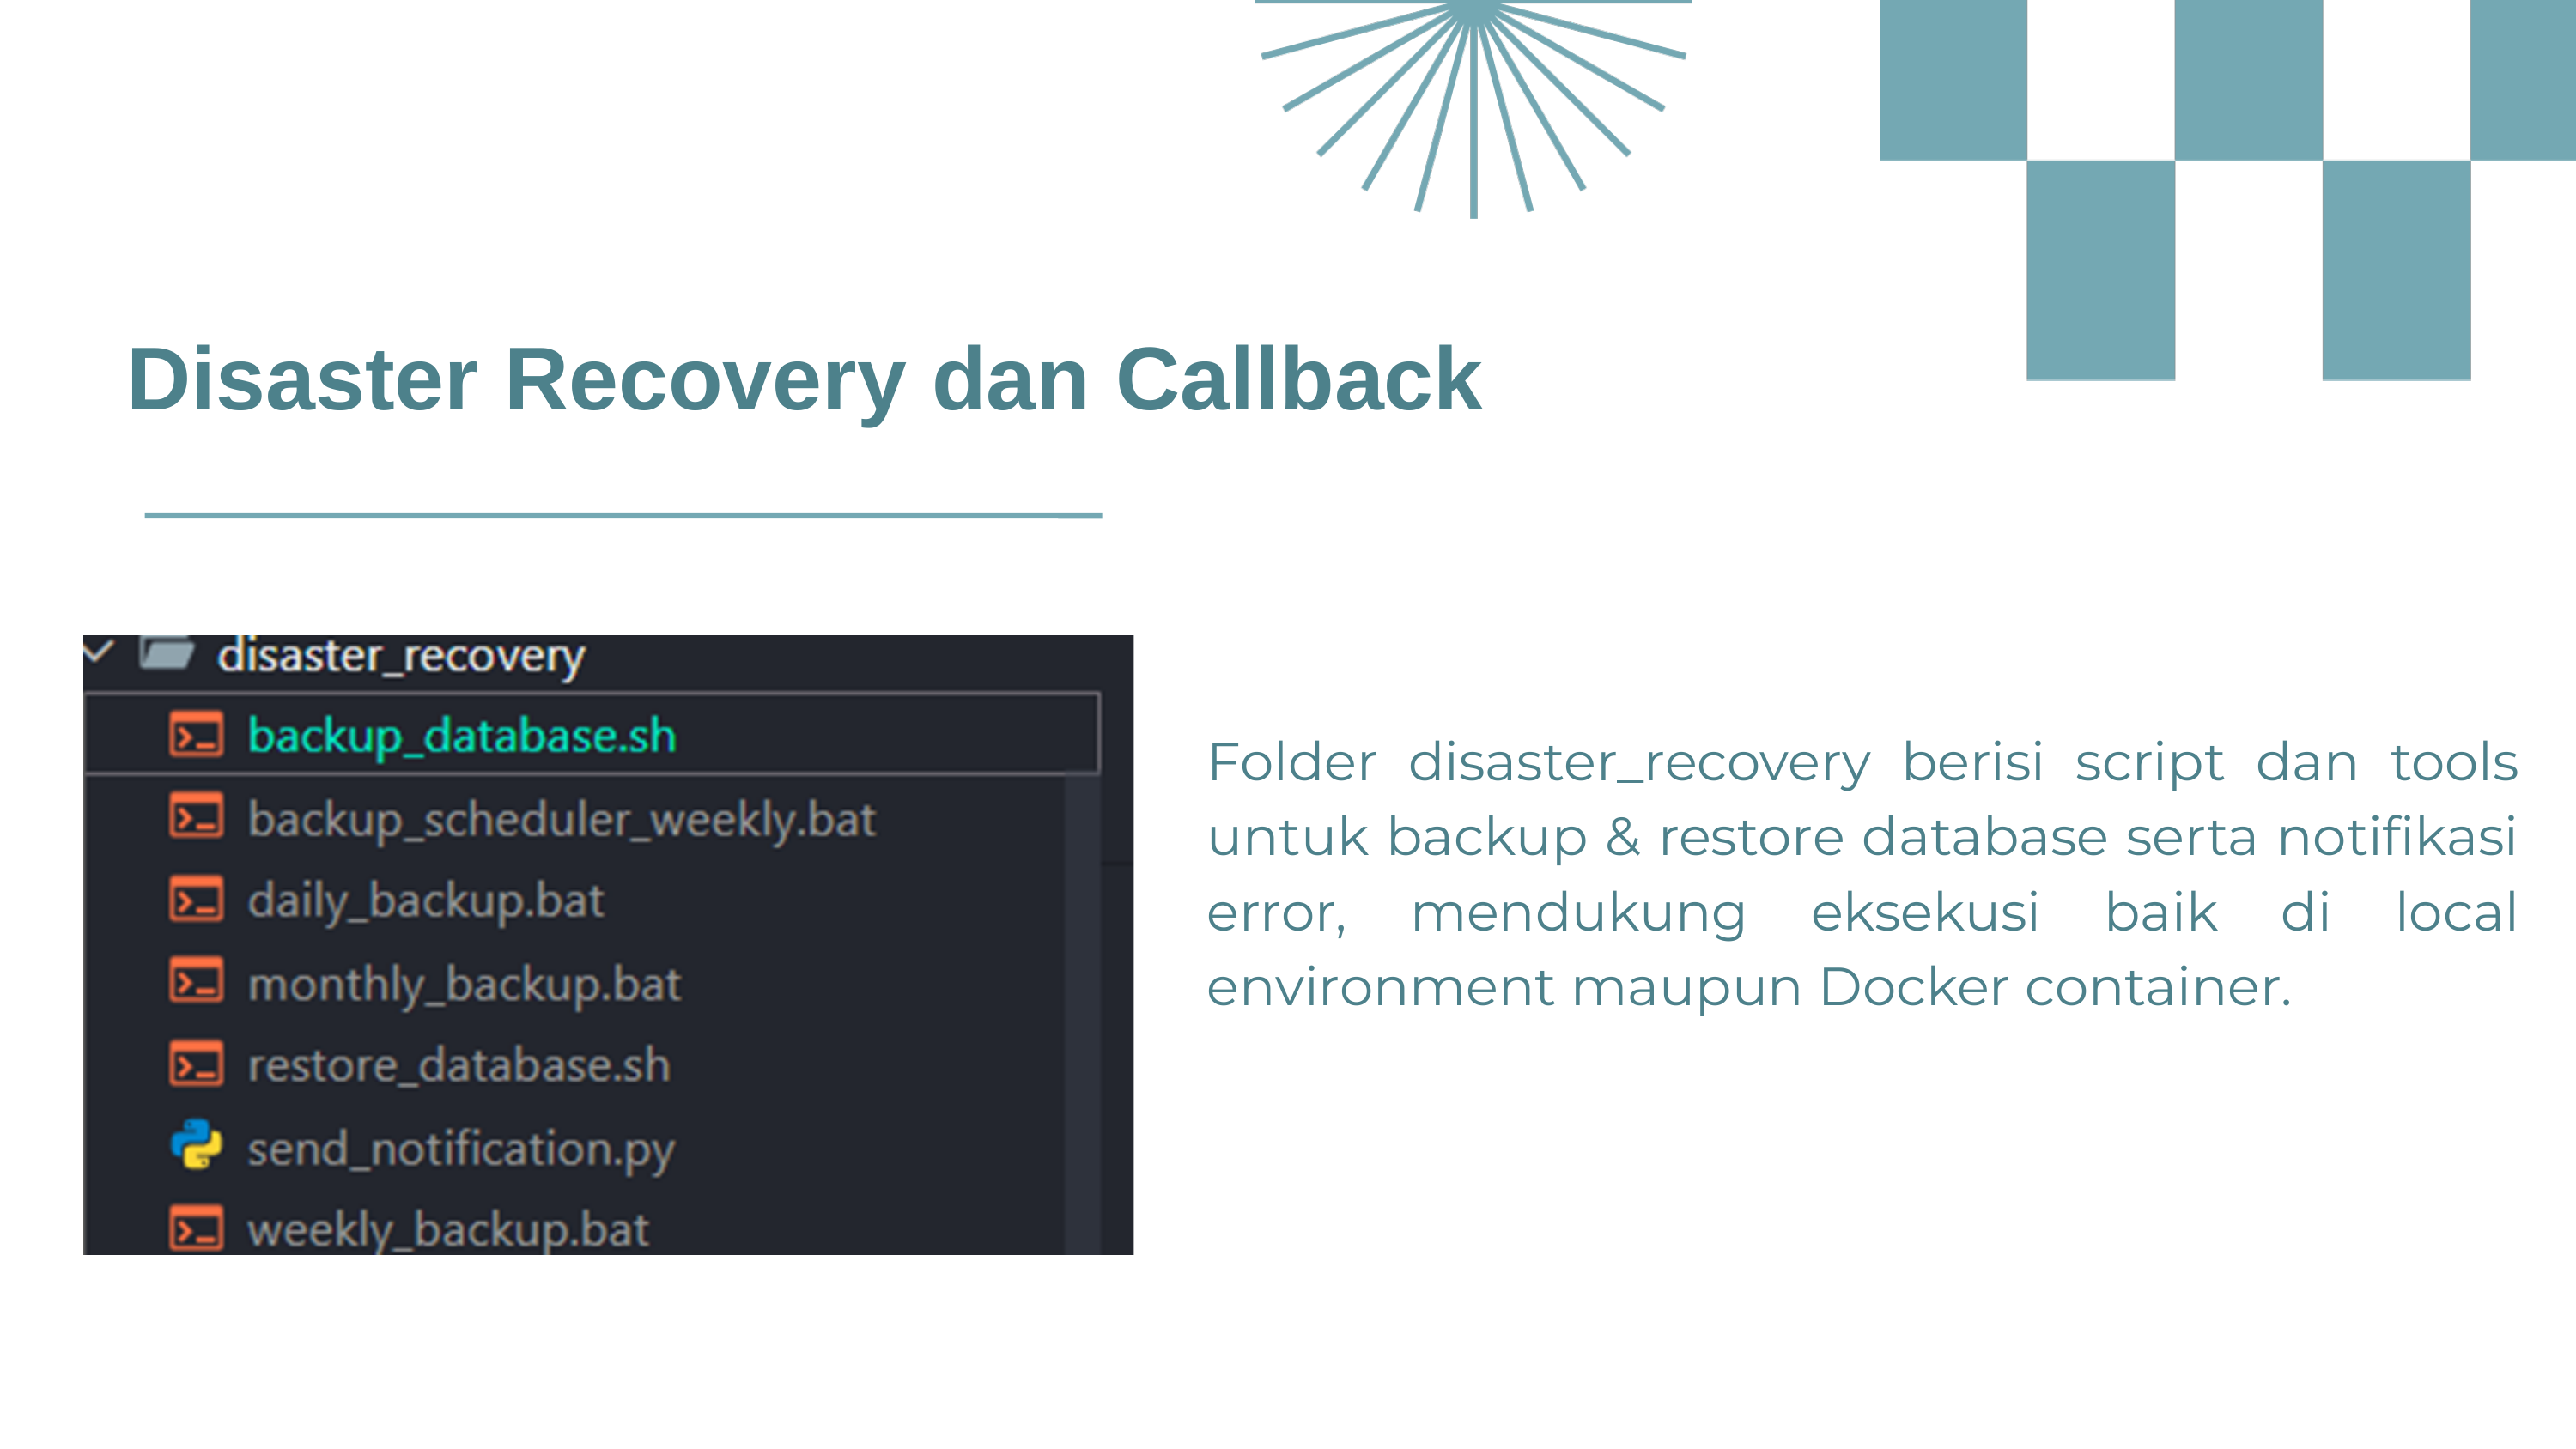

Disaster Recovery dan Callback

Folder disaster_recovery berisi script dan tools untuk backup & restore database serta notifikasi error, mendukung eksekusi baik di local environment maupun Docker container.